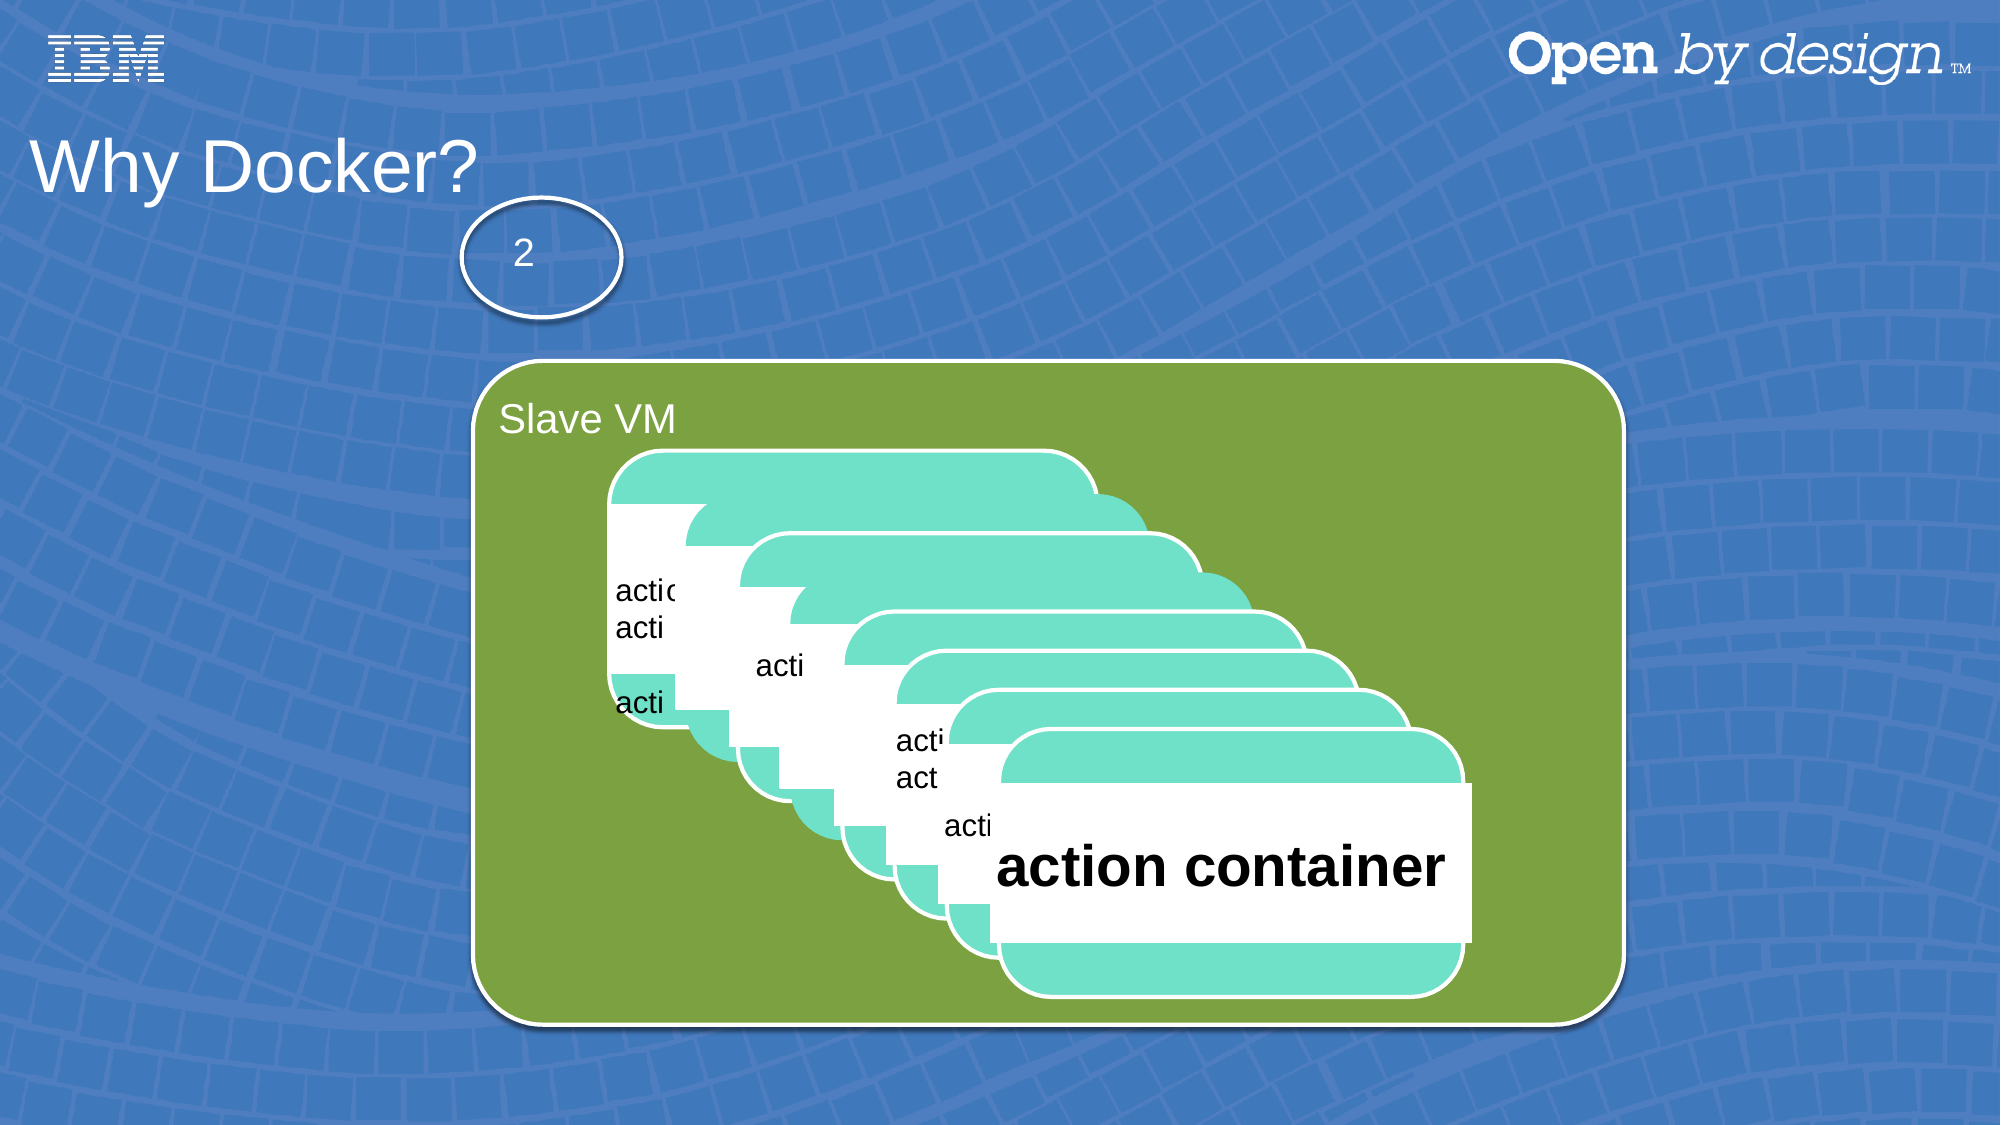

Why Docker?

2
Lightweight isolated execution environment  for arbitrary user code

Slave VM

on container

acti
acti
acti
acti
acti
acti

on container

on container

on container

on container

on container

on container

acti
action container
ICICI Appathon 2017
by SirAbhinavJain